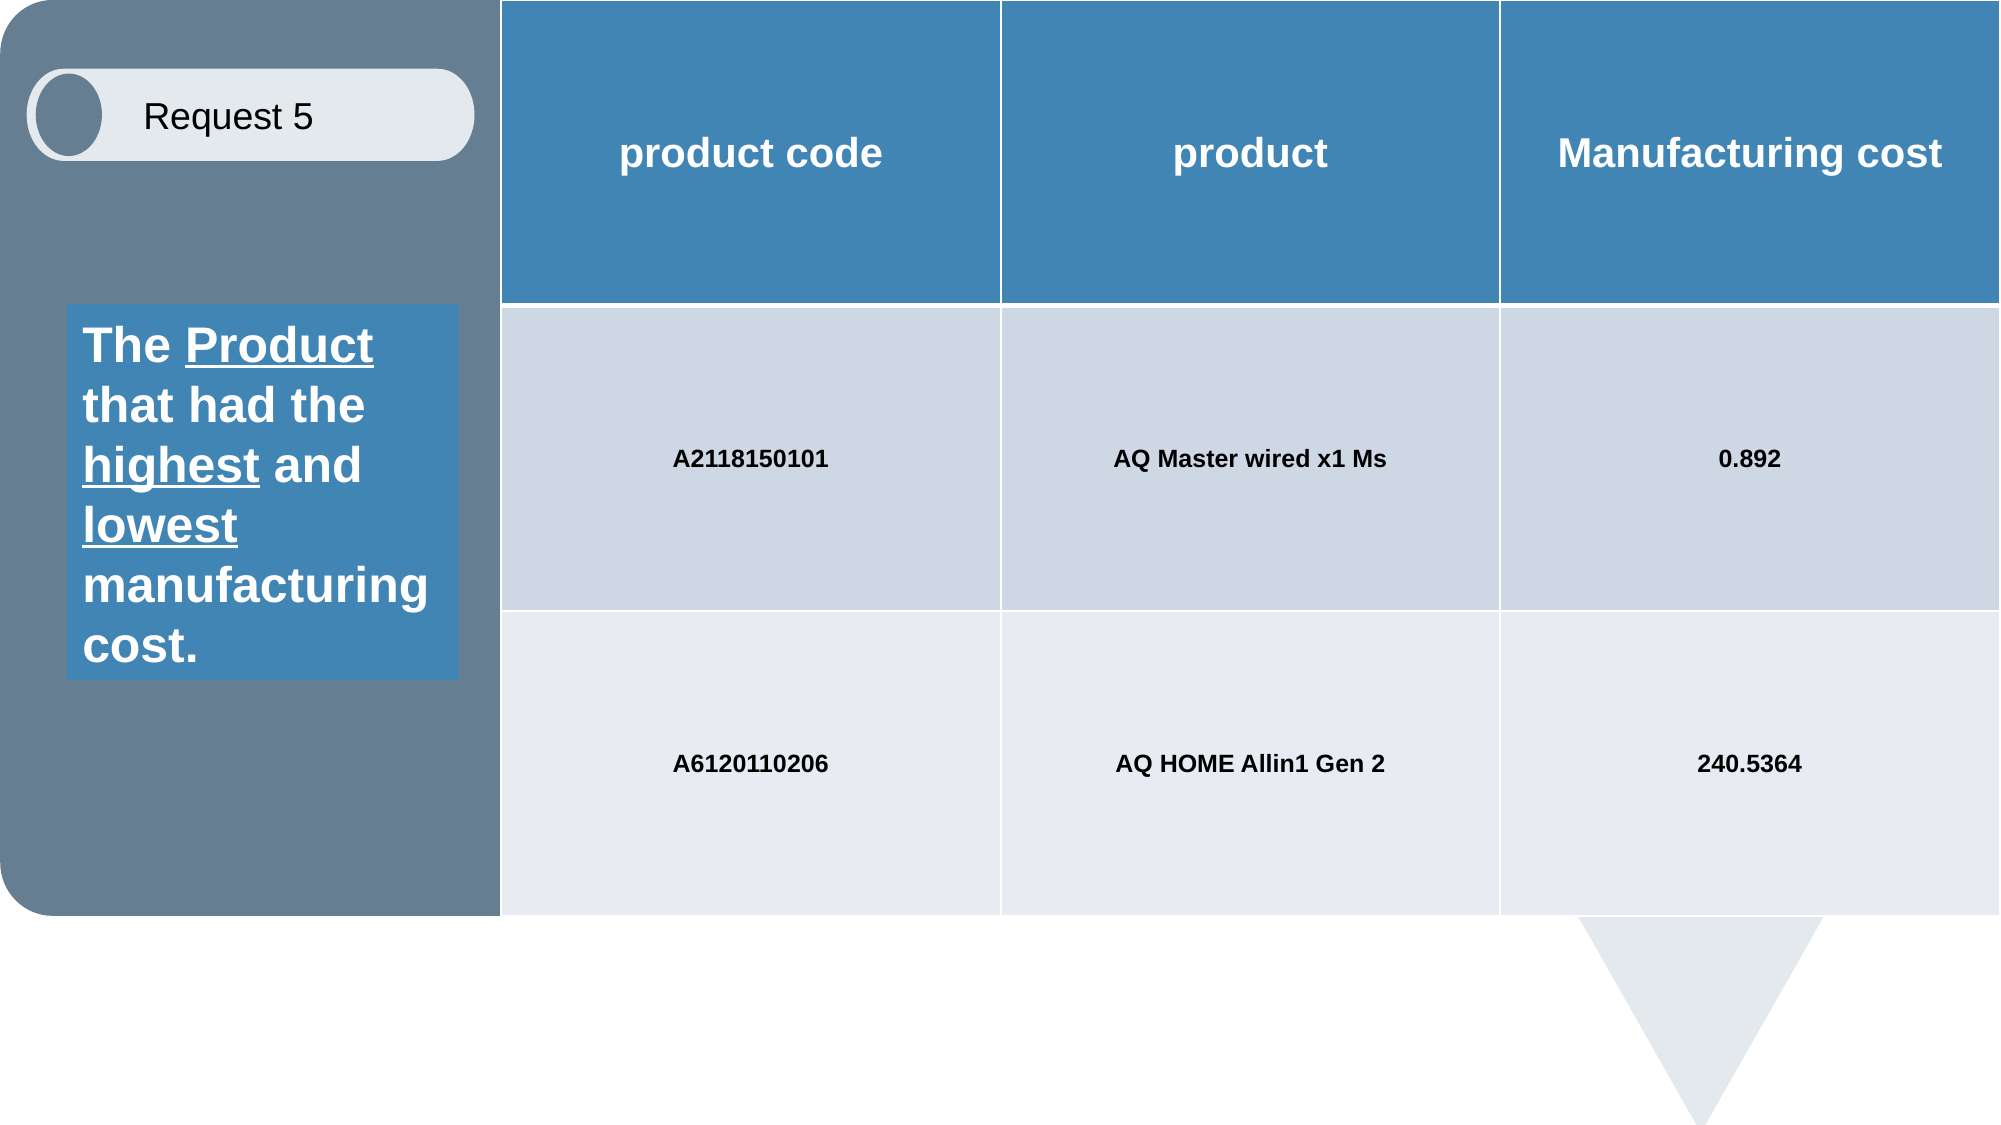

| product code | product | Manufacturing cost |
| --- | --- | --- |
| A2118150101 | AQ Master wired x1 Ms | 0.892 |
| A6120110206 | AQ HOME Allin1 Gen 2 | 240.5364 |

Request 5
The Product that had the highest and lowest manufacturing cost.